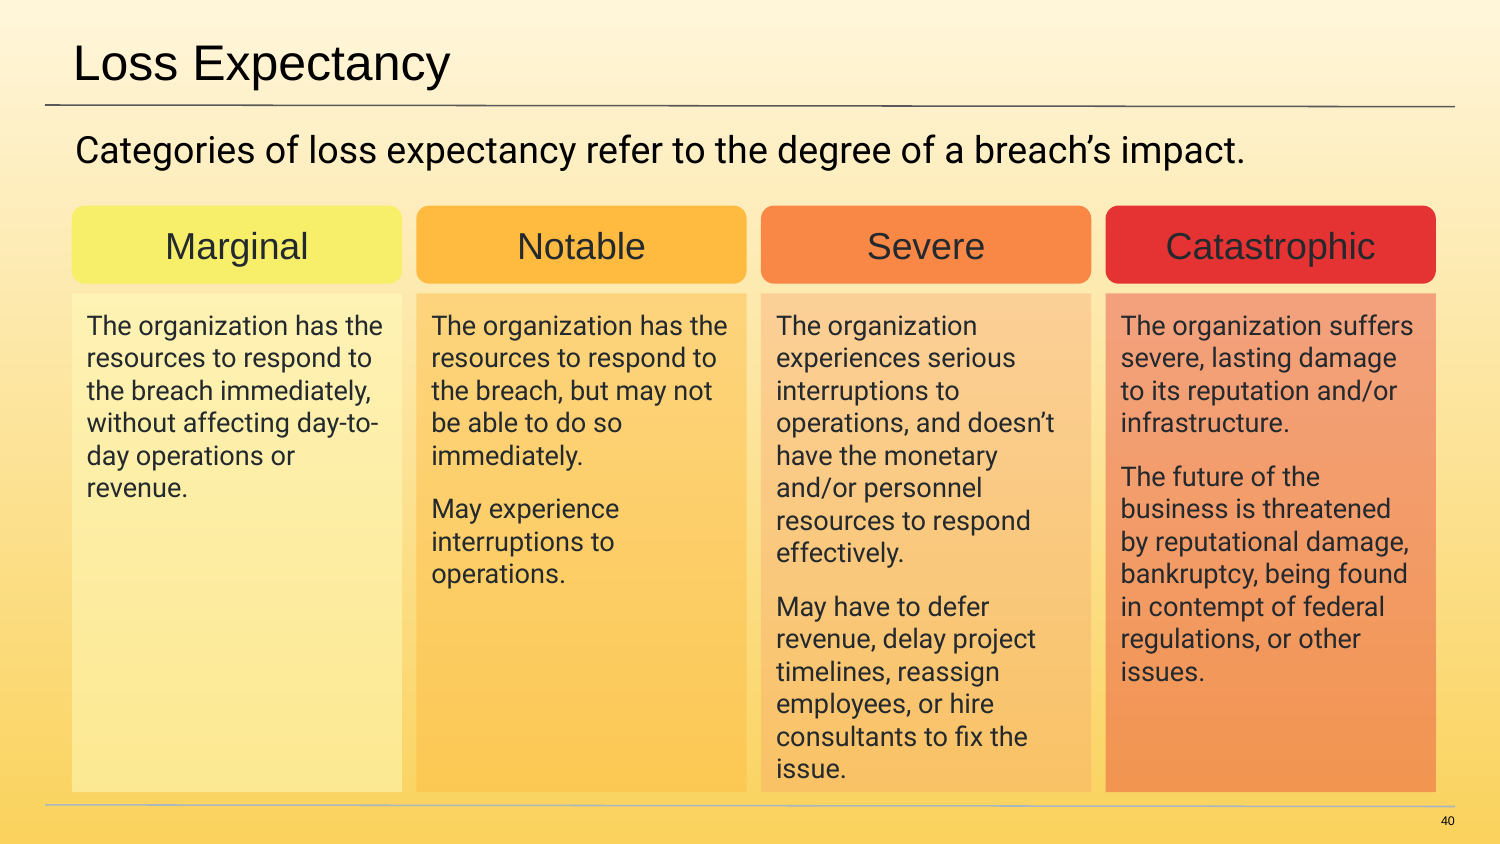

# Loss Expectancy
Categories of loss expectancy refer to the degree of a breach’s impact.
Marginal
Notable
Severe
Catastrophic
The organization has the resources to respond to the breach immediately, without affecting day-to-day operations or revenue.
The organization has the resources to respond to the breach, but may not be able to do so immediately.
May experience interruptions to operations.
The organization experiences serious interruptions to operations, and doesn’t have the monetary and/or personnel resources to respond effectively.
May have to defer revenue, delay project timelines, reassign employees, or hire consultants to fix the issue.
The organization suffers severe, lasting damage to its reputation and/or infrastructure.
The future of the business is threatened by reputational damage, bankruptcy, being found in contempt of federal regulations, or other issues.
40